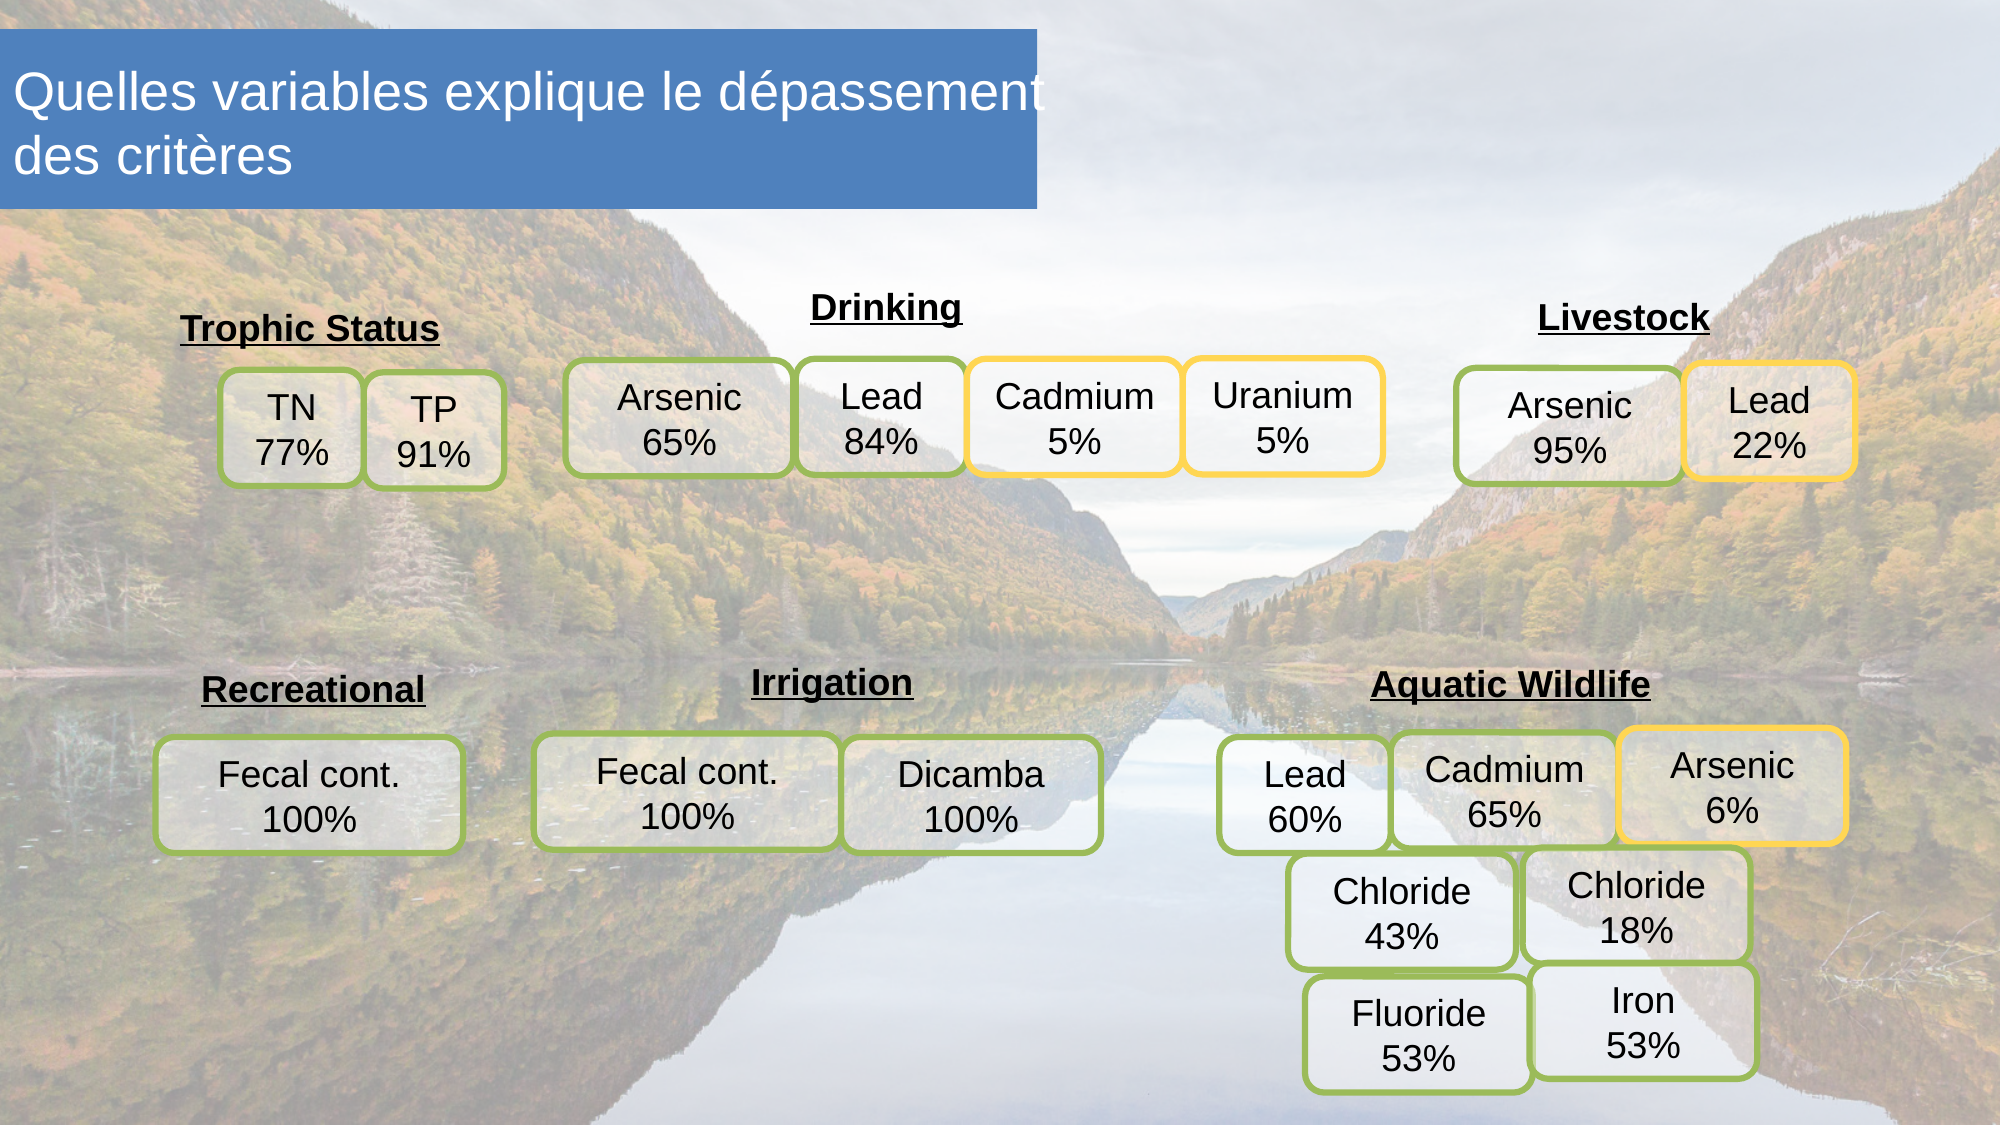

Quelles variables explique le dépassement des critères
Drinking
Livestock
Trophic Status
Uranium
5%
Lead
84%
Cadmium
5%
Arsenic
65%
Lead
22%
Arsenic
95%
TN
77%
TP
91%
Irrigation
Aquatic Wildlife
Recreational
Arsenic
6%
Cadmium
65%
Fecal cont.
100%
Fecal cont.
100%
Dicamba
100%
Lead
60%
Chloride
18%
Chloride
43%
Iron
53%
Fluoride
53%